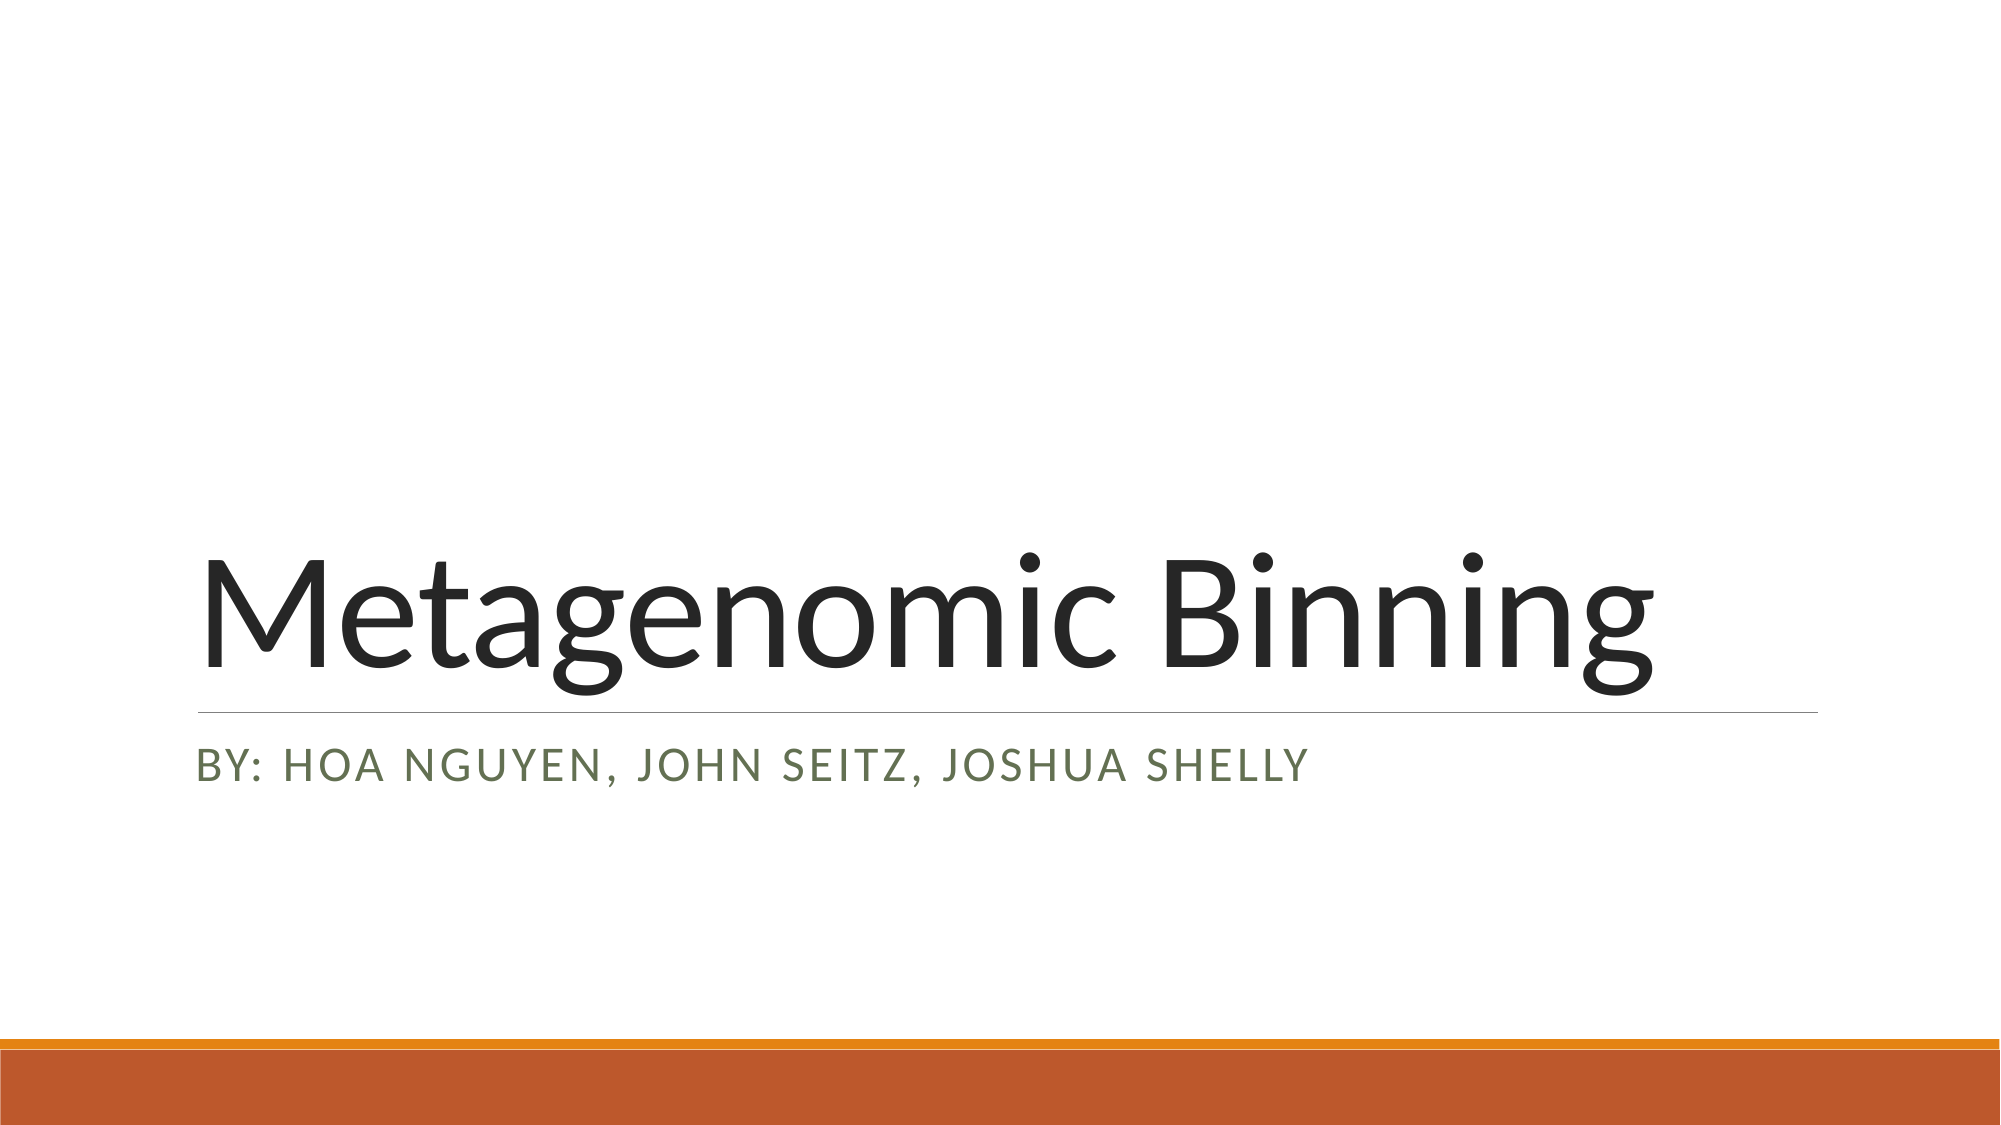

# Metagenomic Binning
By: Hoa Nguyen, John Seitz, Joshua shelly